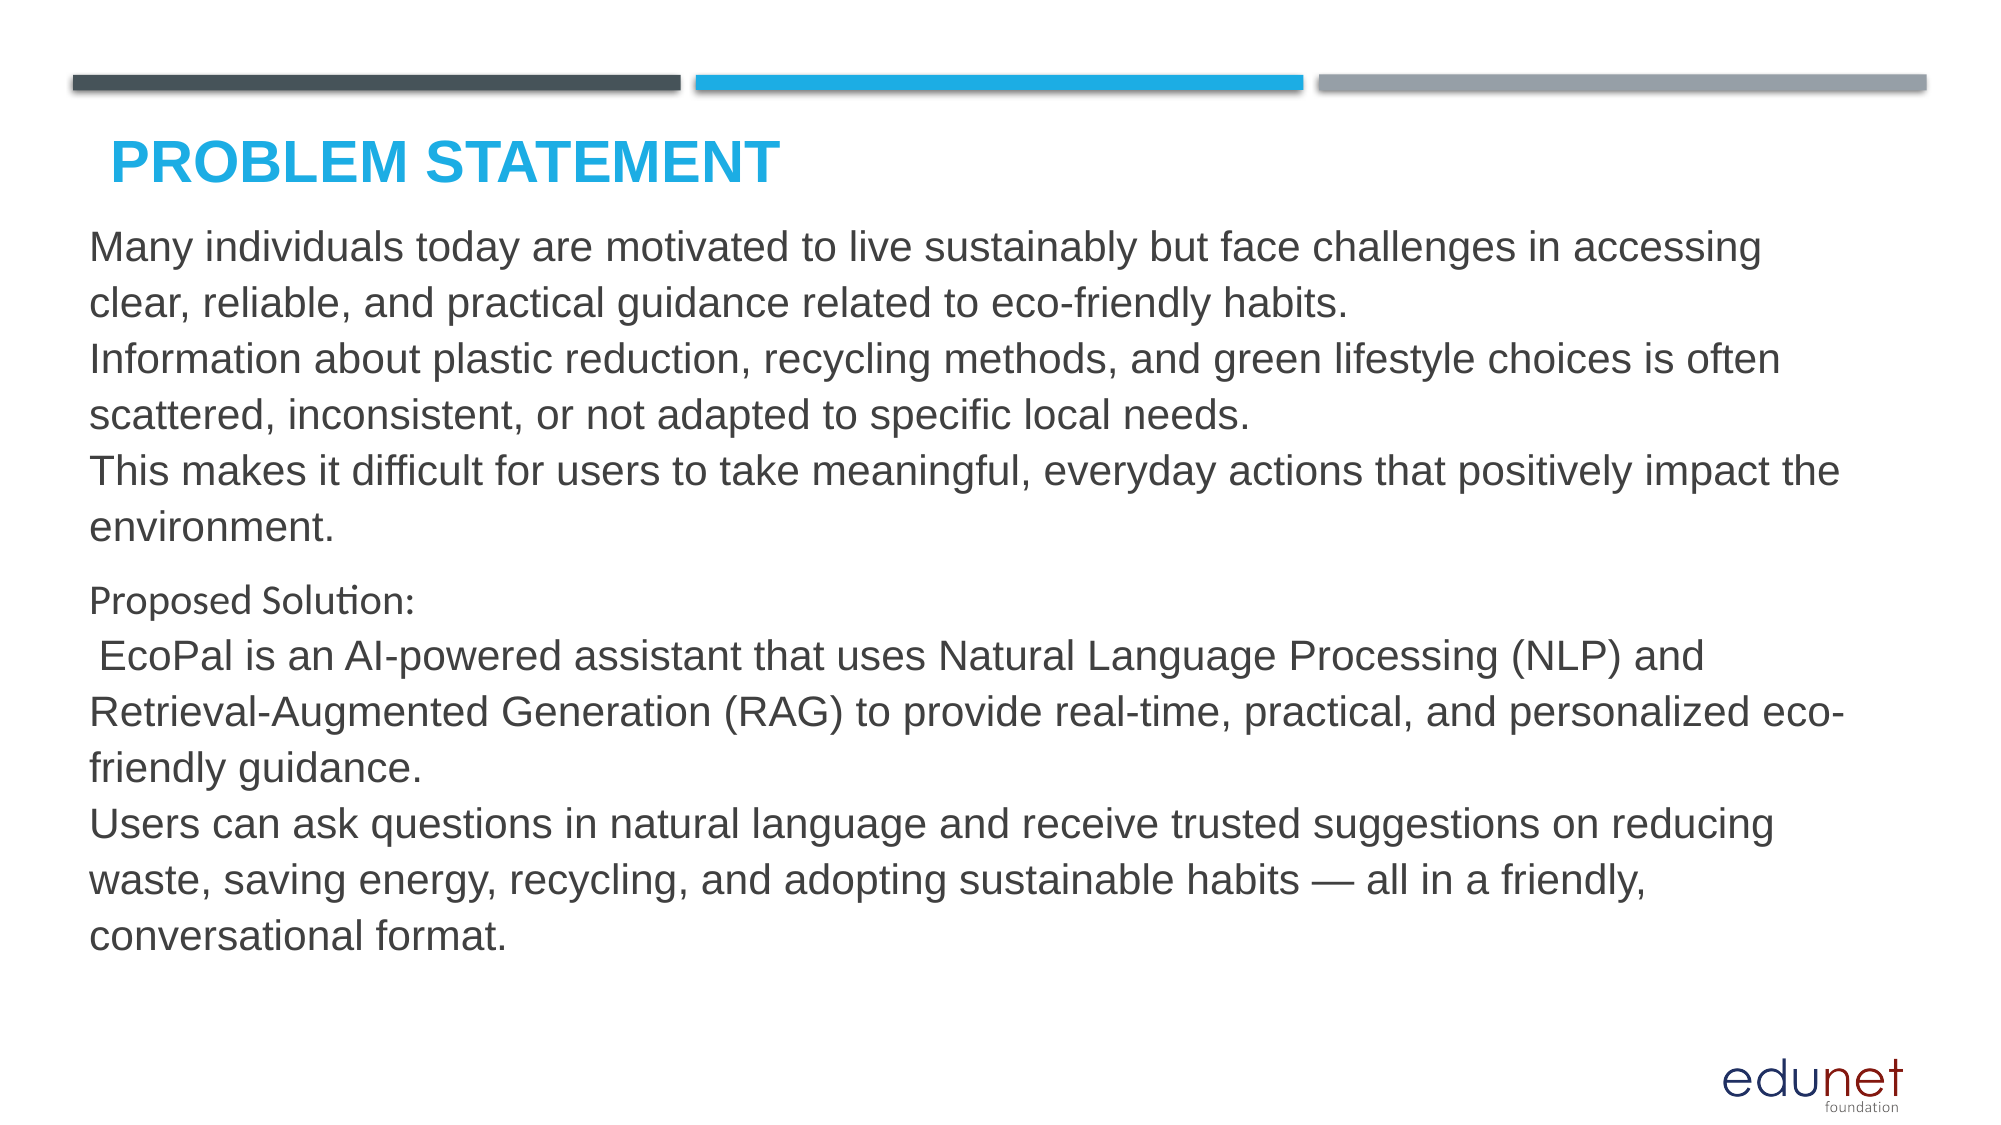

# Problem Statement
Many individuals today are motivated to live sustainably but face challenges in accessing clear, reliable, and practical guidance related to eco-friendly habits.
Information about plastic reduction, recycling methods, and green lifestyle choices is often scattered, inconsistent, or not adapted to specific local needs.
This makes it difficult for users to take meaningful, everyday actions that positively impact the environment.
Proposed Solution:
 EcoPal is an AI-powered assistant that uses Natural Language Processing (NLP) and Retrieval-Augmented Generation (RAG) to provide real-time, practical, and personalized eco-friendly guidance.
Users can ask questions in natural language and receive trusted suggestions on reducing waste, saving energy, recycling, and adopting sustainable habits — all in a friendly, conversational format.